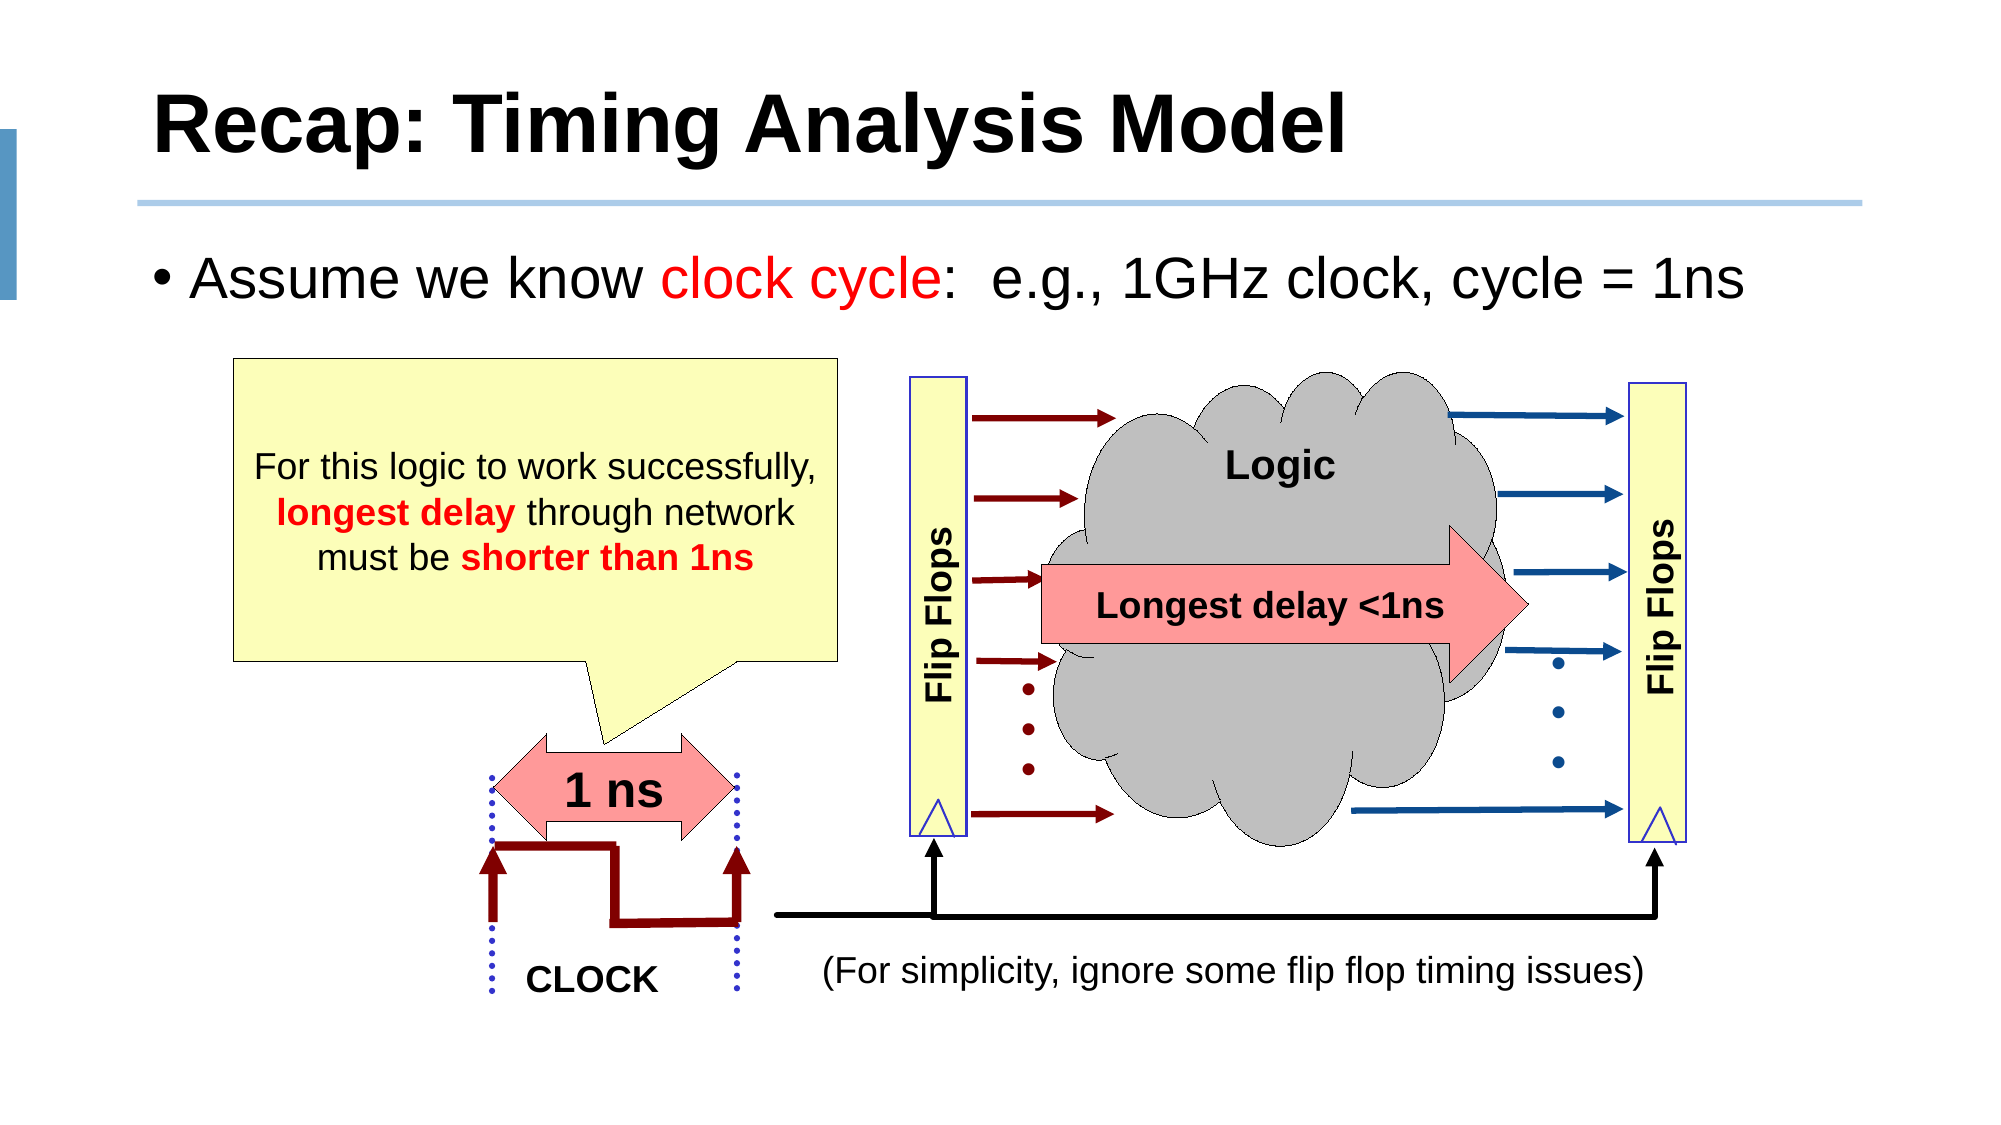

# Recap: Timing Analysis Model
Assume we know clock cycle:  e.g., 1GHz clock, cycle = 1ns

For this logic to work successfully, longest delay through network must be shorter than 1ns

Logic

 Longest delay <1ns

Flip Flops

Flip Flops
•
•
•

•
•
•
1 ns

CLOCK

(For simplicity, ignore some flip flop timing issues)